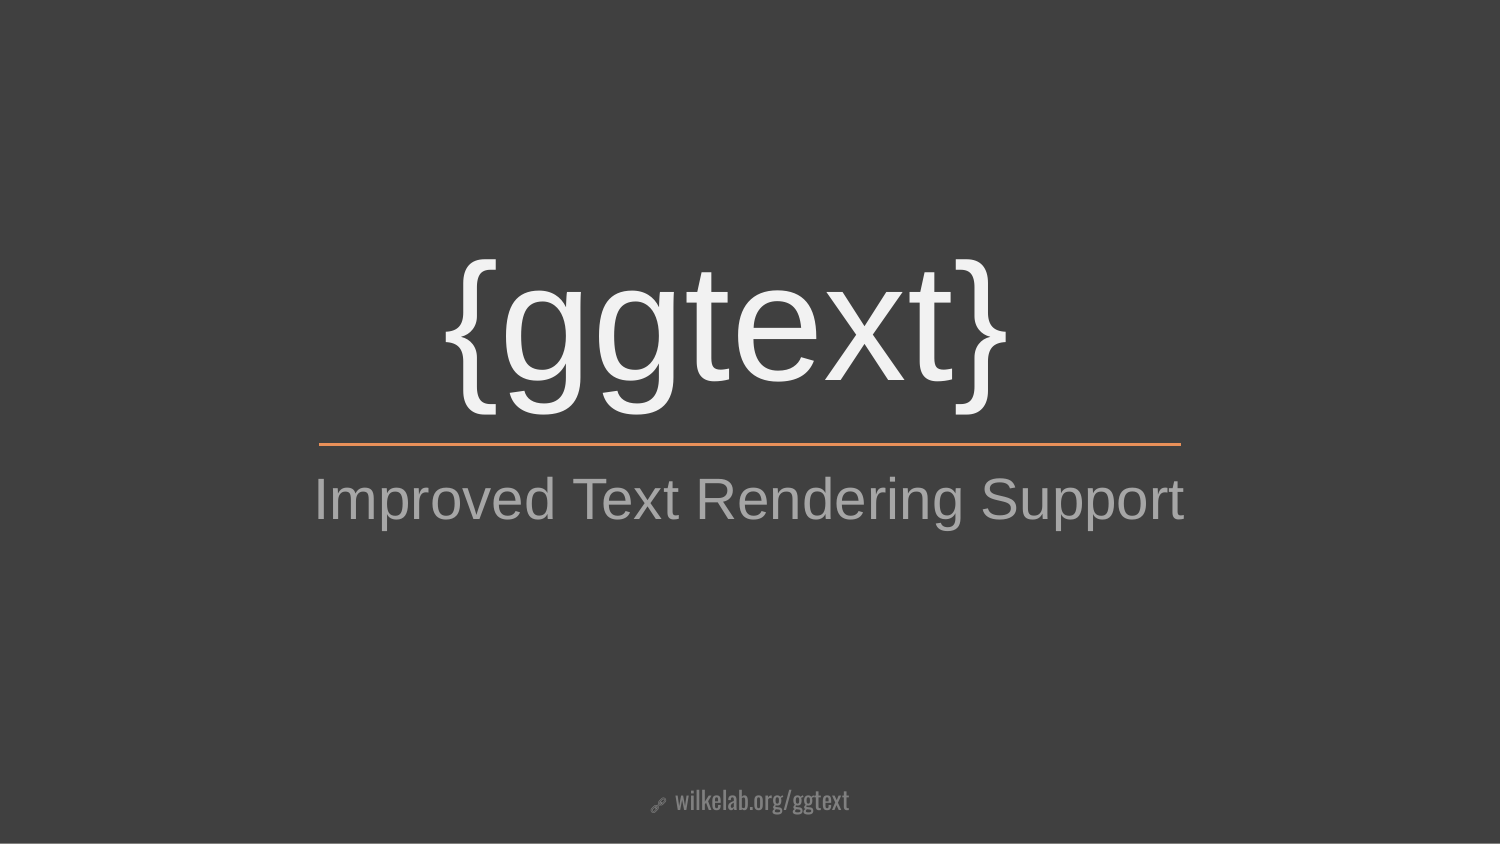

# {ggtext}
Improved Text Rendering Support
🔗  wilkelab.org/ggtext